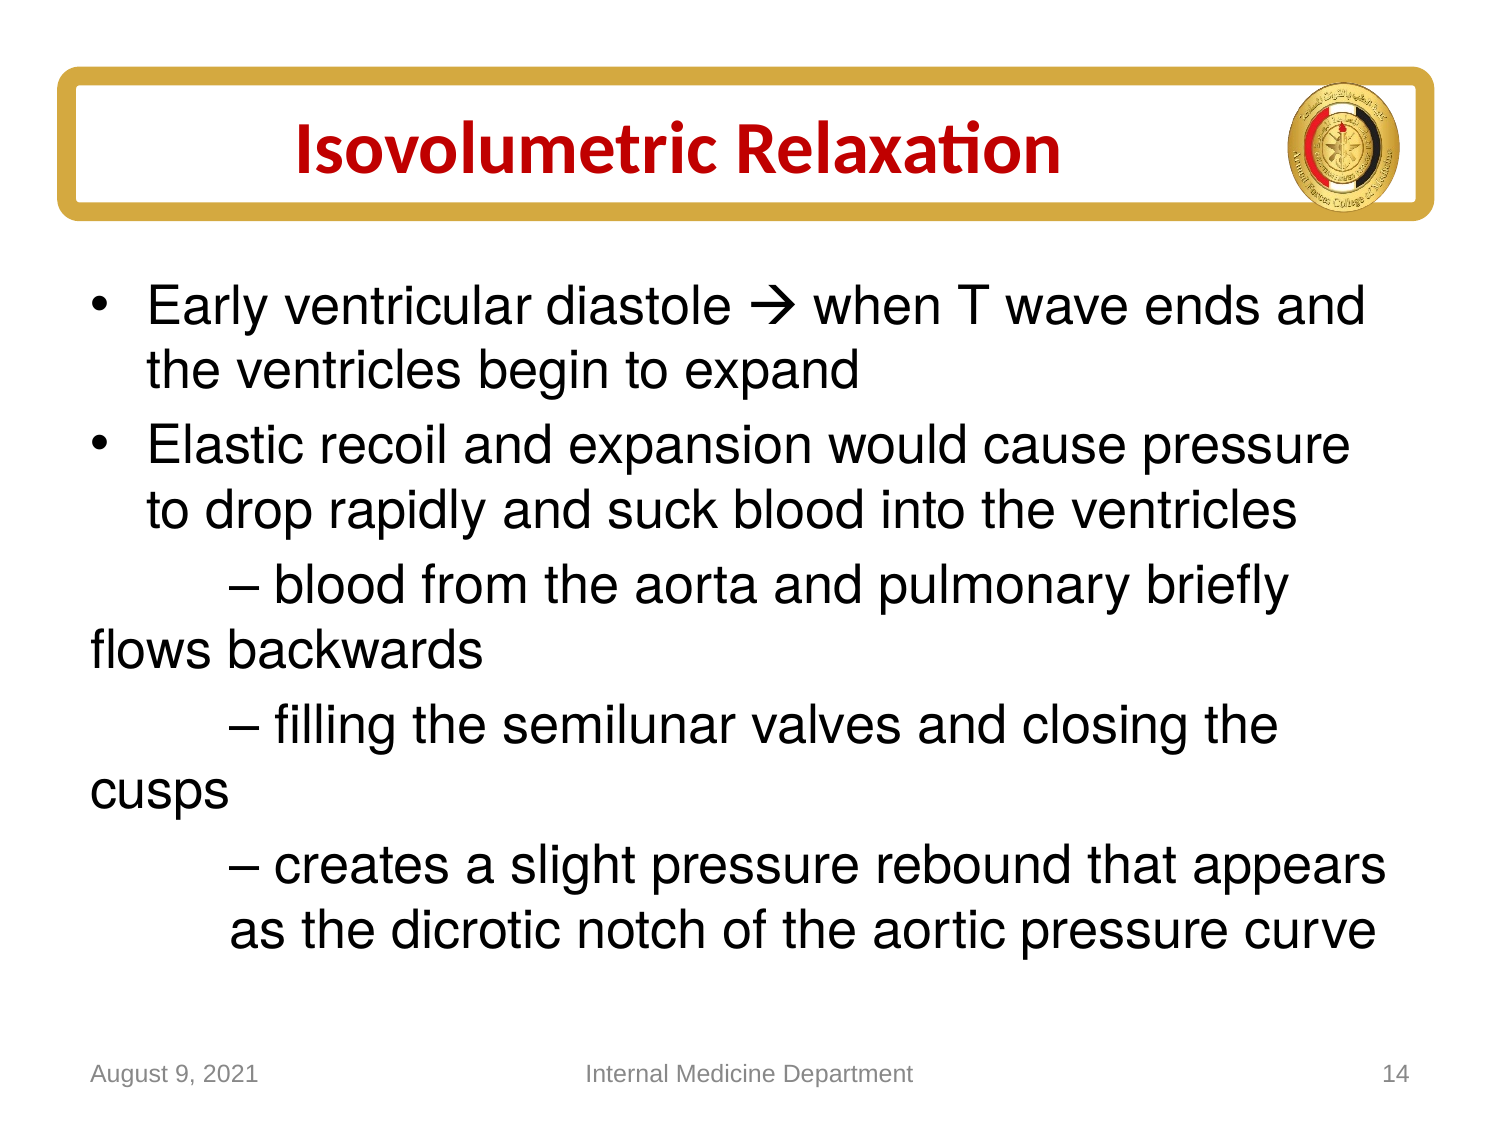

# Isovolumetric Relaxation
Early ventricular diastole 🡪 when T wave ends and the ventricles begin to expand
Elastic recoil and expansion would cause pressure to drop rapidly and suck blood into the ventricles
	– blood from the aorta and pulmonary briefly 	flows backwards
	– filling the semilunar valves and closing the 	cusps
	– creates a slight pressure rebound that appears 	as the dicrotic notch of the aortic pressure curve

August 9, 2021
Internal Medicine Department
14